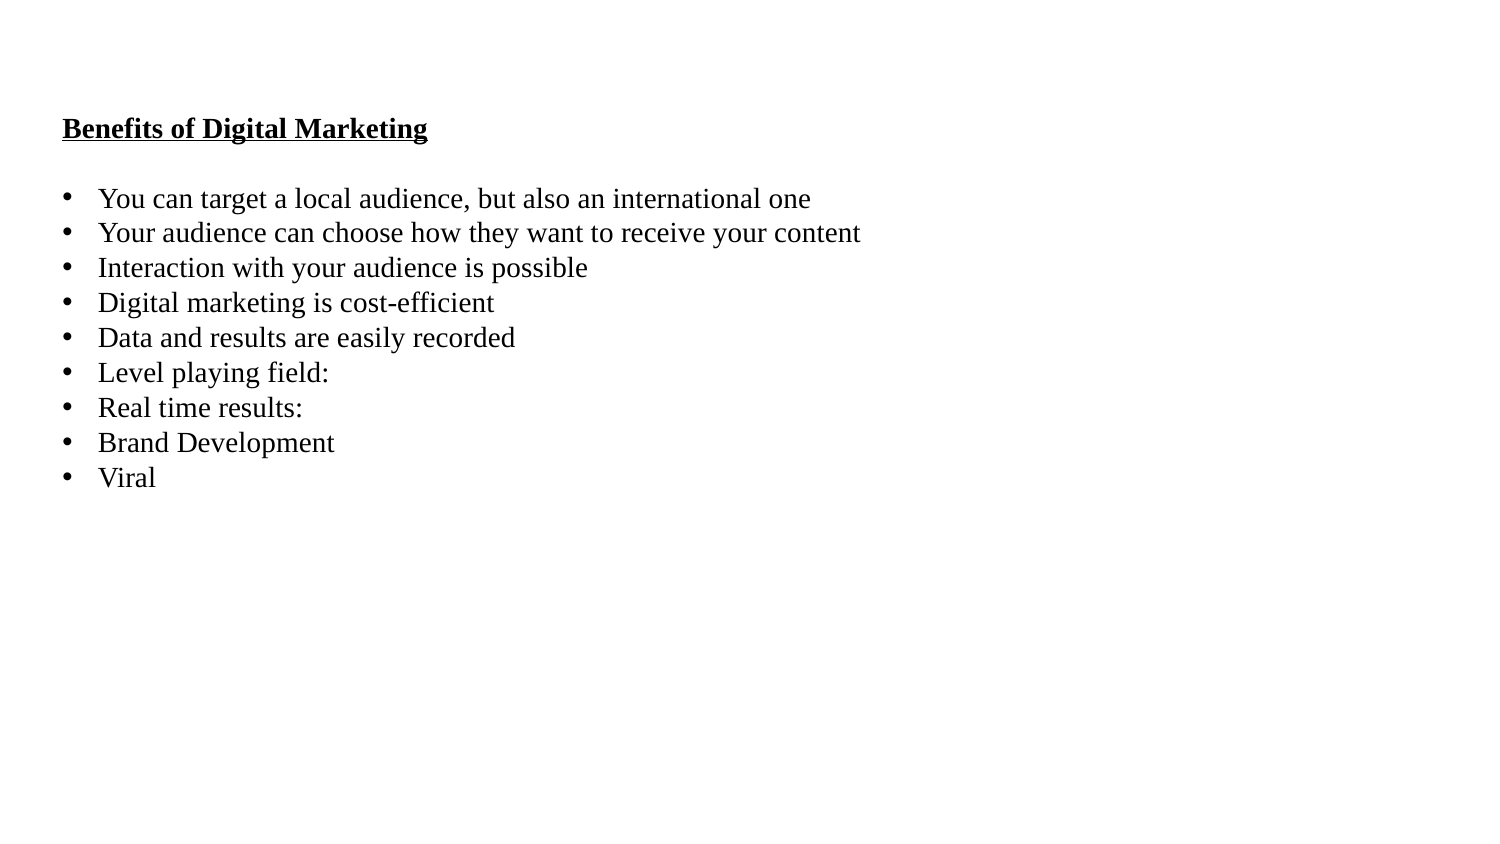

Benefits of Digital Marketing

You can target a local audience, but also an international one
Your audience can choose how they want to receive your content
Interaction with your audience is possible
Digital marketing is cost-efficient
Data and results are easily recorded
Level playing field:
Real time results:
Brand Development
Viral